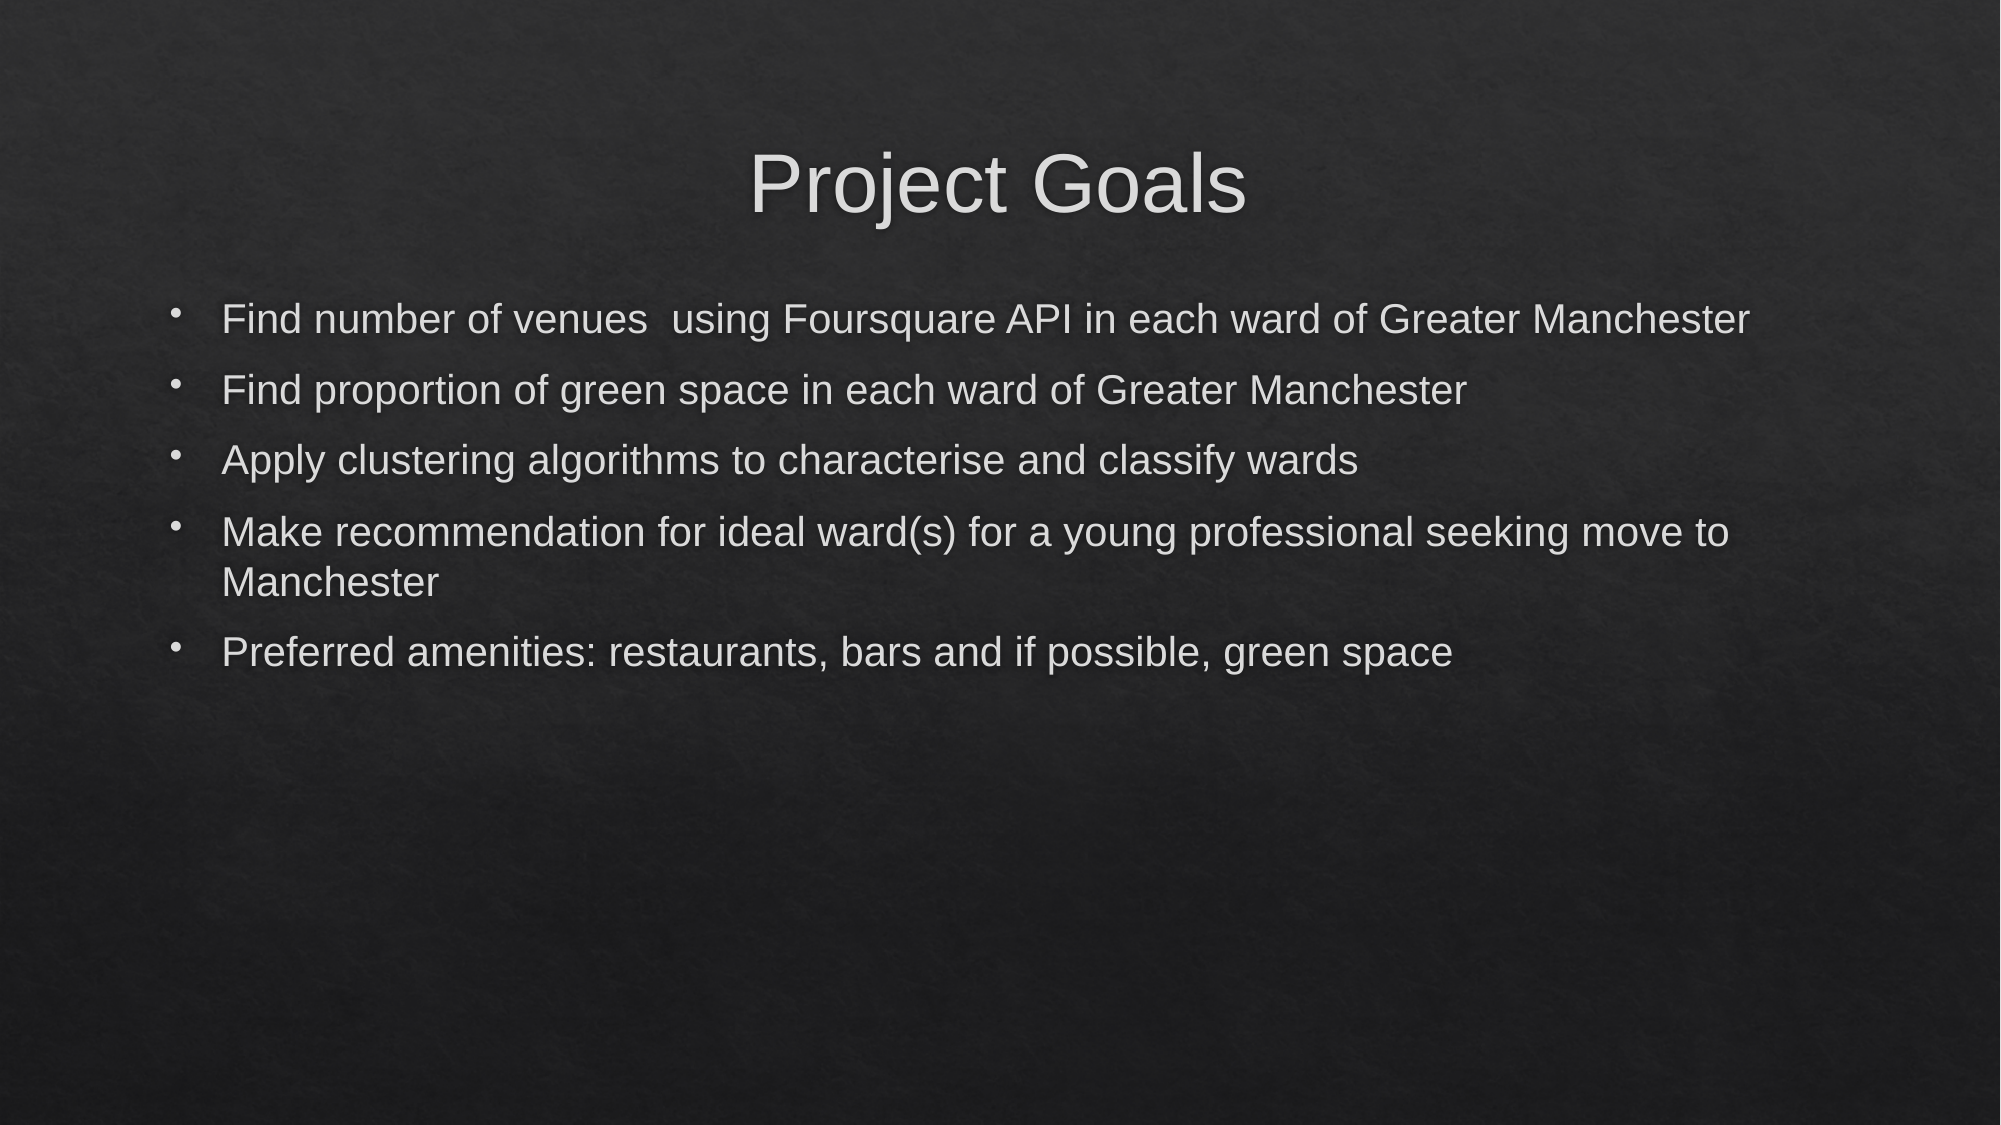

# Project Goals
Find number of venues  using Foursquare API in each ward of Greater Manchester
Find proportion of green space in each ward of Greater Manchester
Apply clustering algorithms to characterise and classify wards
Make recommendation for ideal ward(s) for a young professional seeking move to Manchester
Preferred amenities: restaurants, bars and if possible, green space